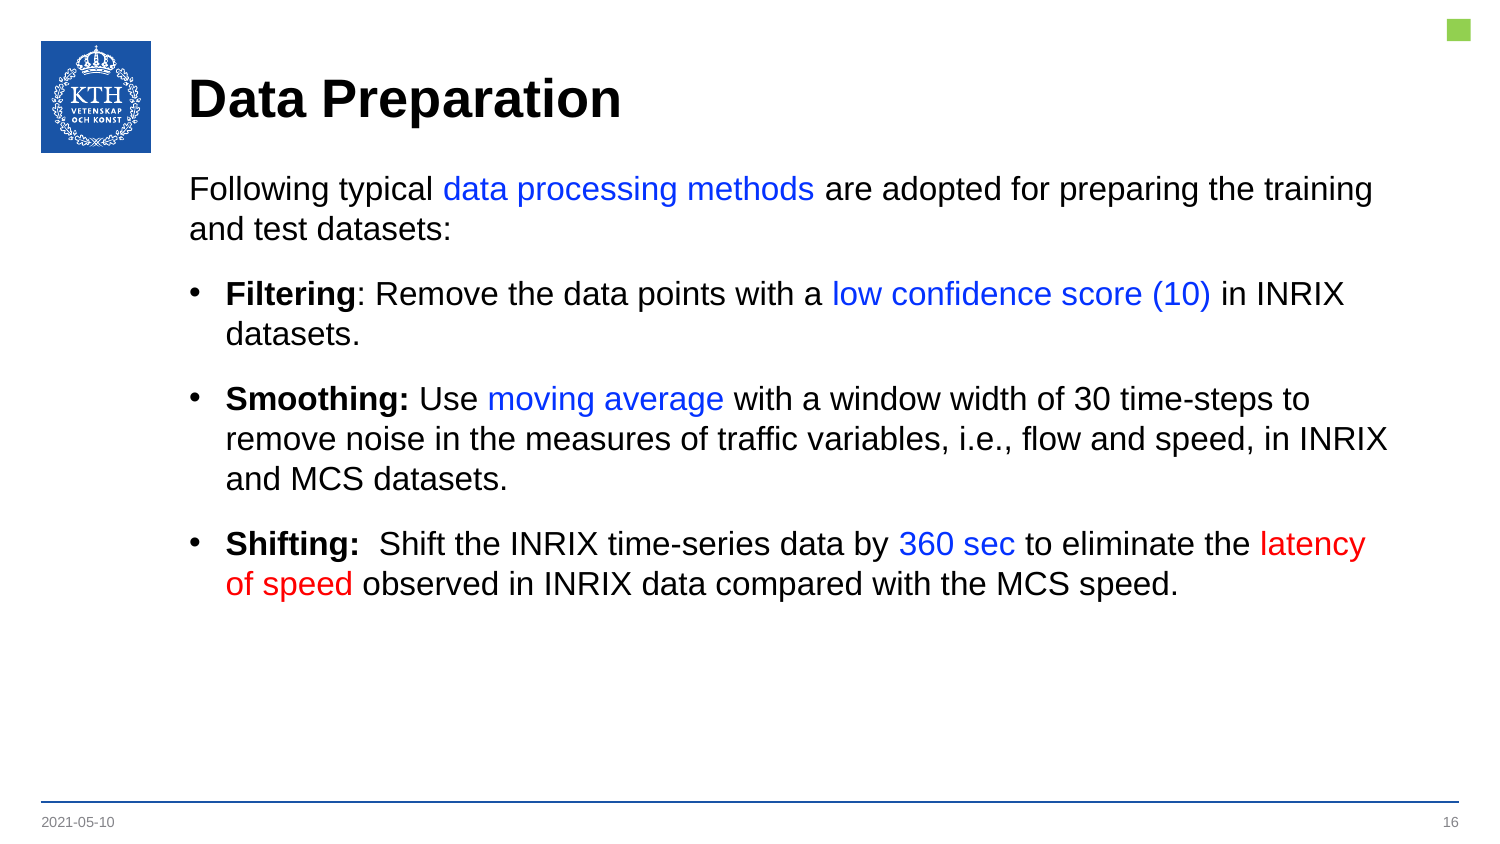

# Data Preparation
Following typical data processing methods are adopted for preparing the training and test datasets:
Filtering: Remove the data points with a low confidence score (10) in INRIX datasets.
Smoothing: Use moving average with a window width of 30 time-steps to remove noise in the measures of traffic variables, i.e., flow and speed, in INRIX and MCS datasets.
Shifting:  Shift the INRIX time-series data by 360 sec to eliminate the latency of speed observed in INRIX data compared with the MCS speed.

2021-05-10
16